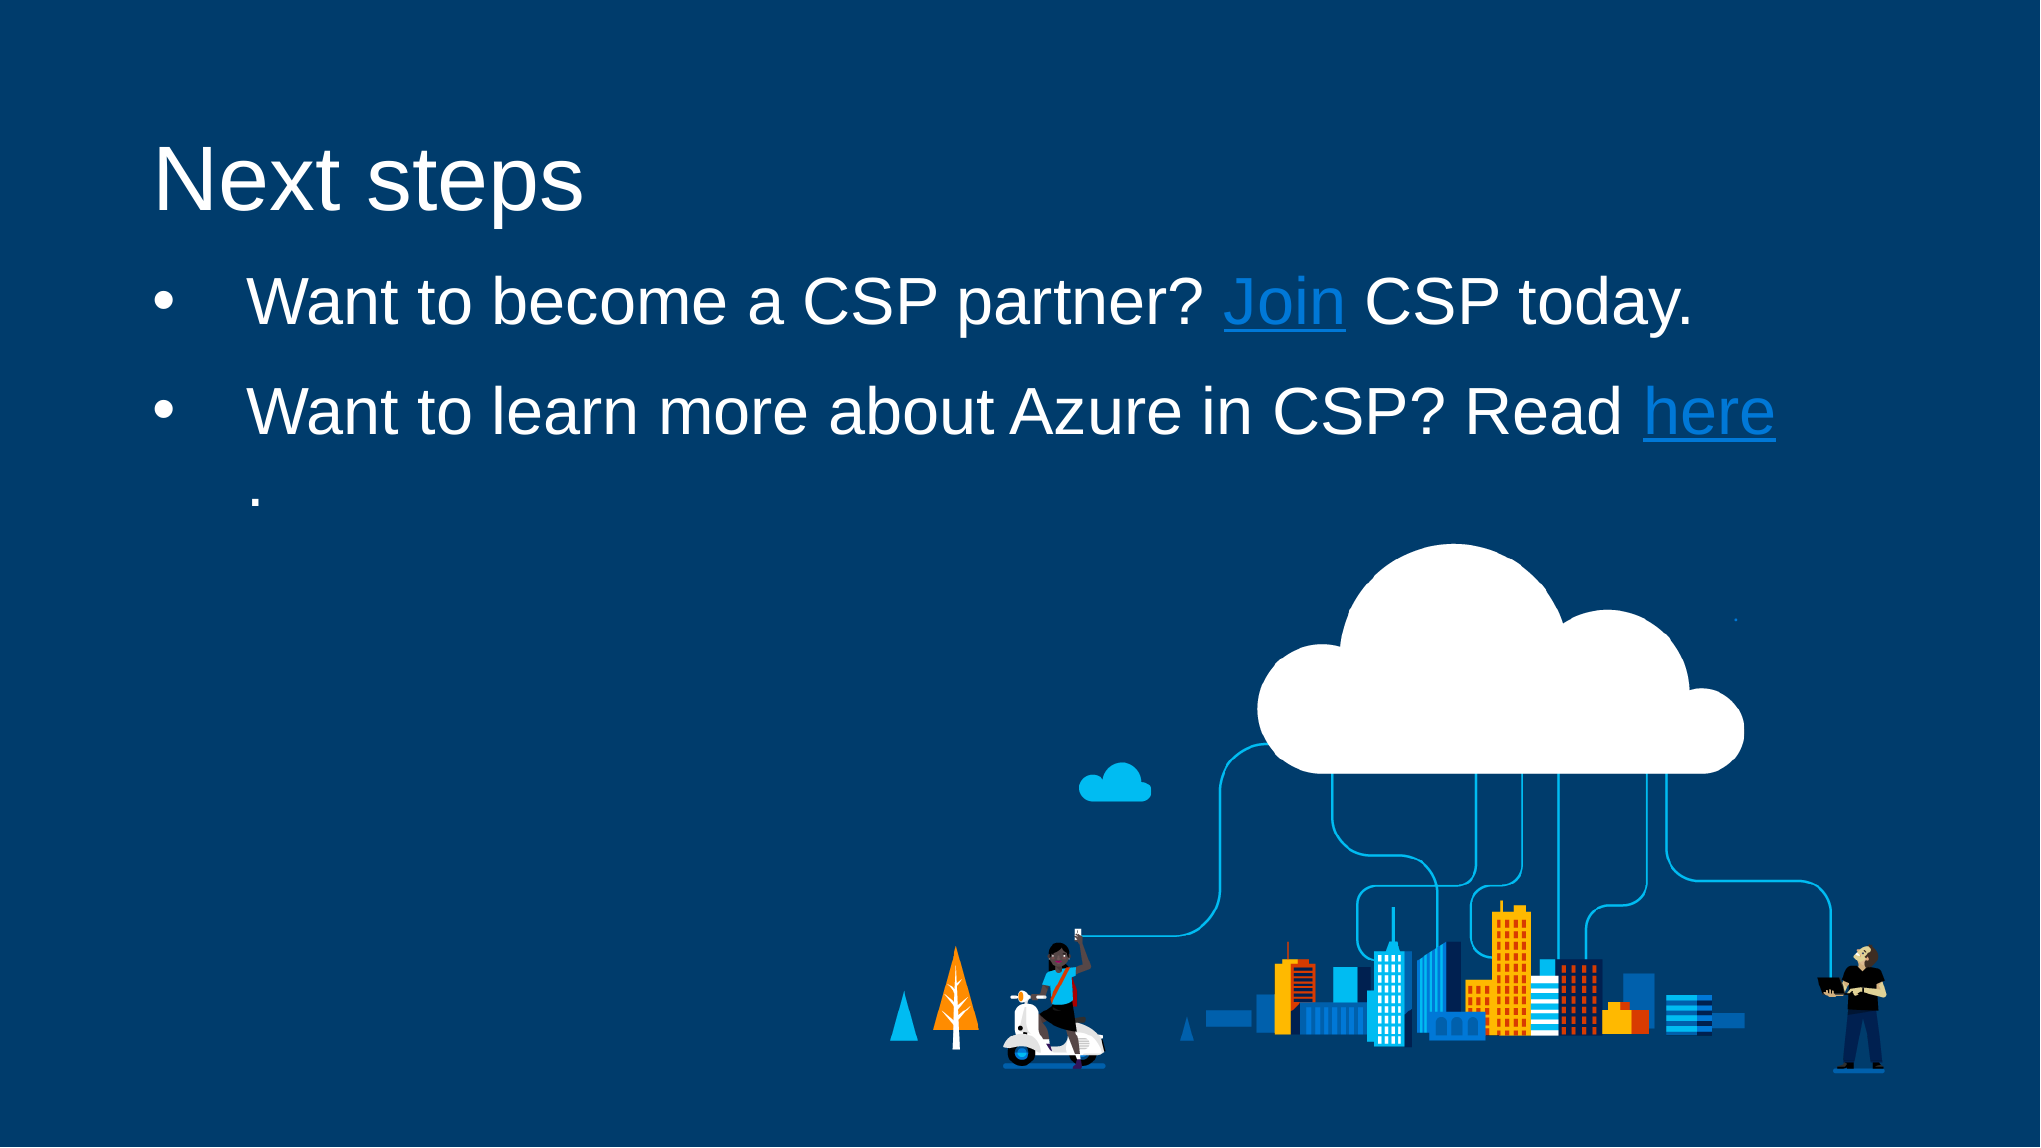

Next steps
Want to become a CSP partner? Join CSP today.
Want to learn more about Azure in CSP? Read here.